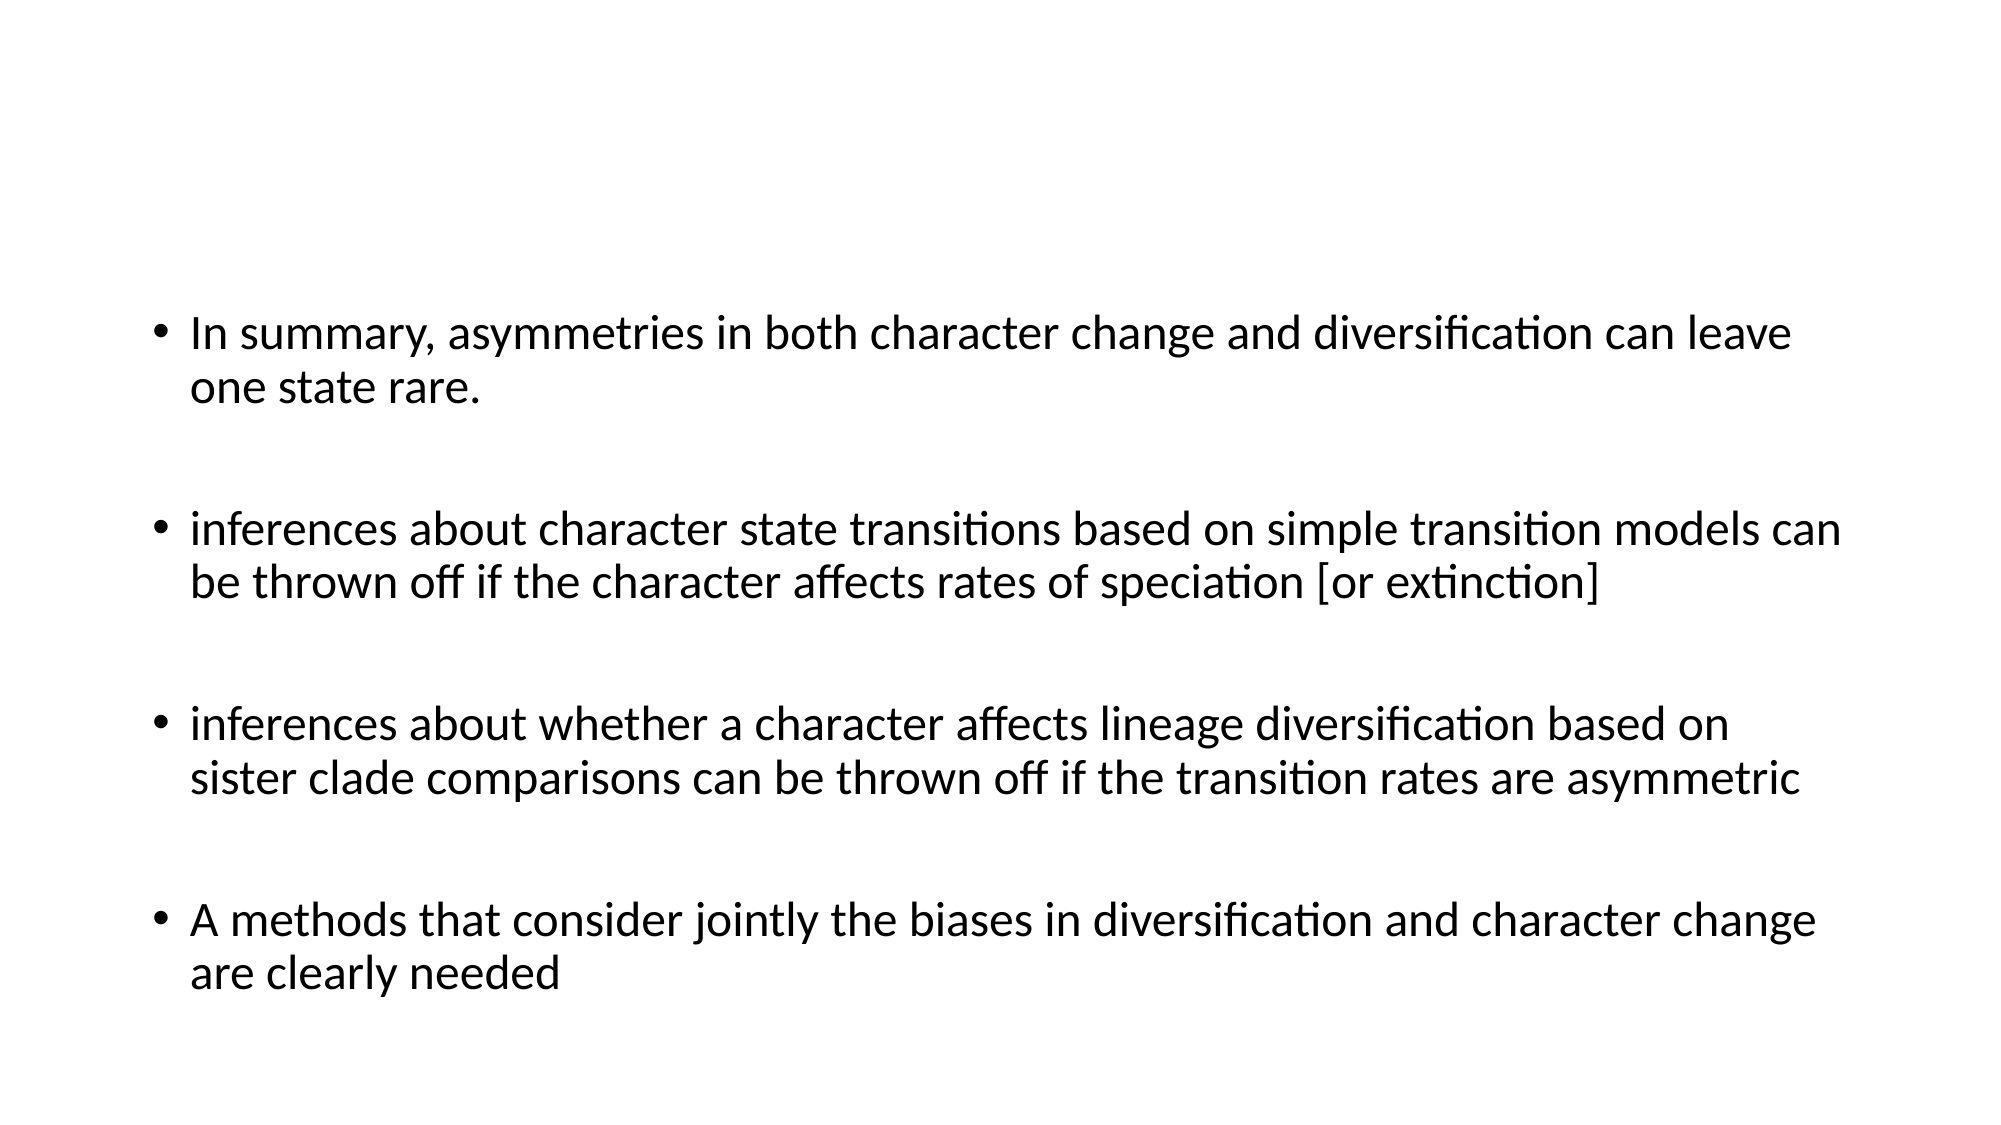

#
In summary, asymmetries in both character change and diversification can leave one state rare.

inferences about character state transitions based on simple transition models can be thrown off if the character affects rates of speciation [or extinction]

inferences about whether a character affects lineage diversification based on sister clade comparisons can be thrown off if the transition rates are asymmetric

A methods that consider jointly the biases in diversification and character change are clearly needed